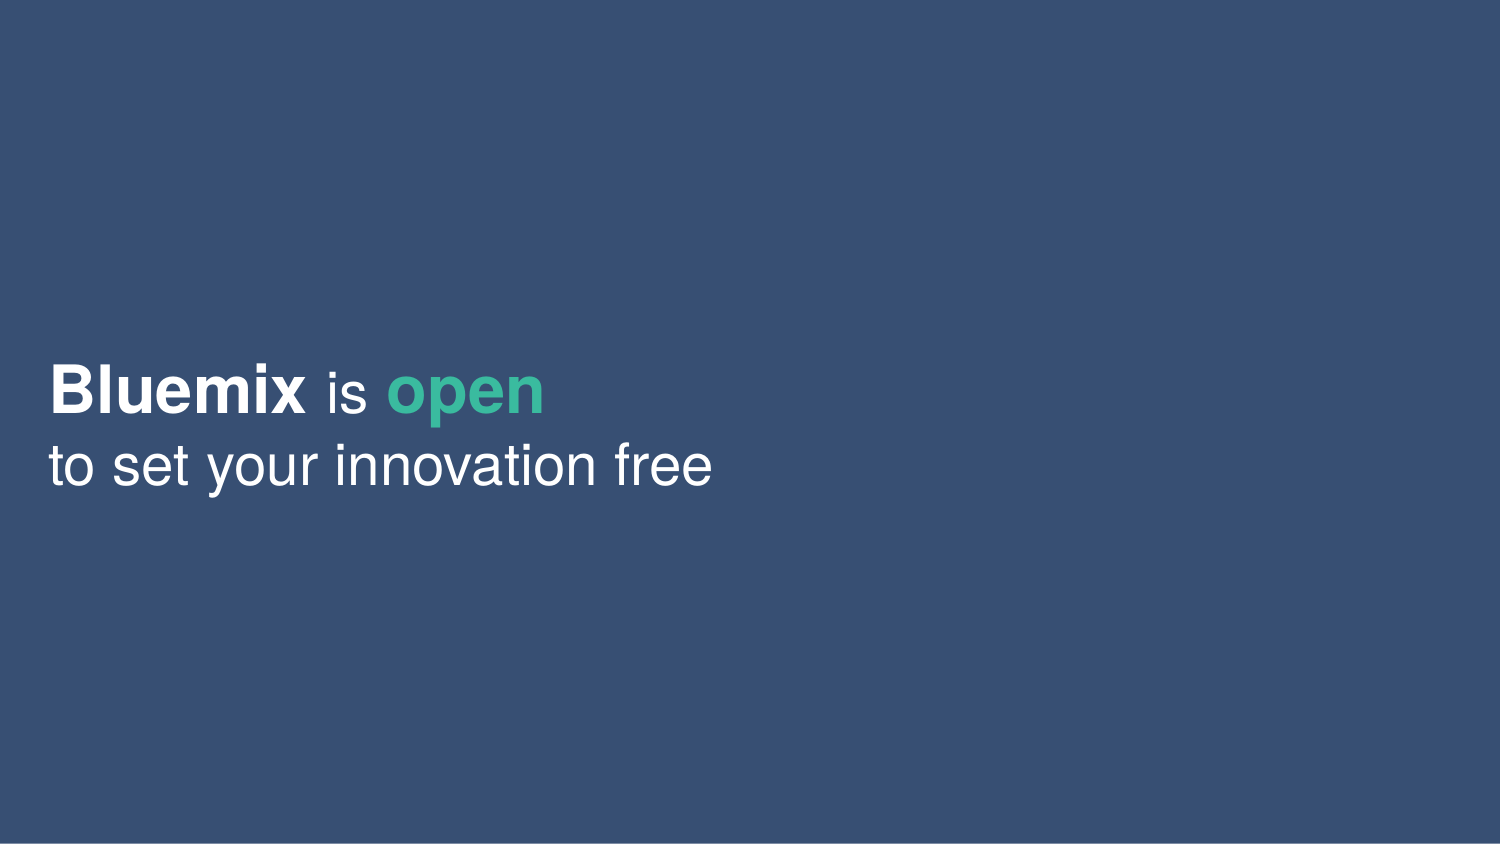

Innovation makes disruption possible.

Bluemix is open
to set your innovation free